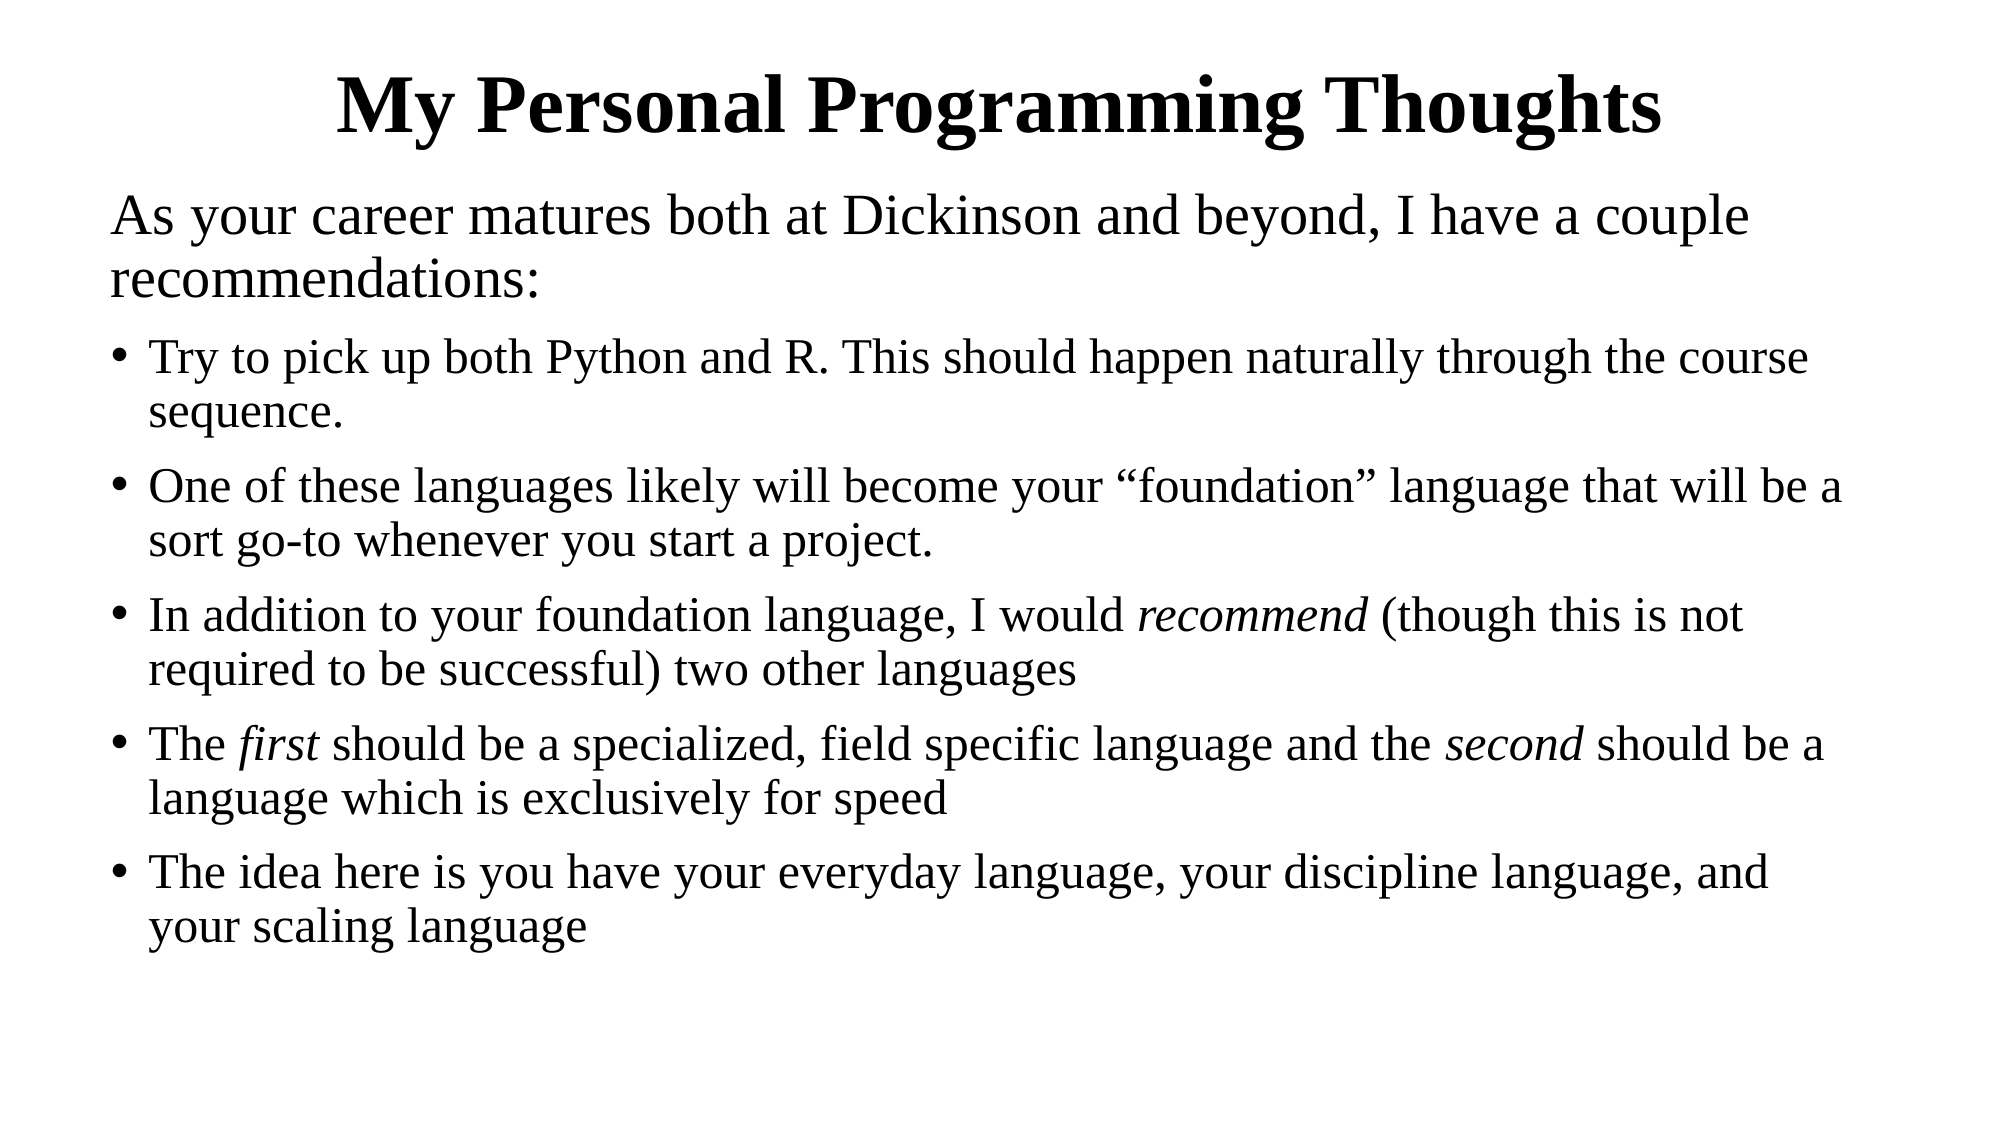

# My Personal Programming Thoughts
As your career matures both at Dickinson and beyond, I have a couple recommendations:
Try to pick up both Python and R. This should happen naturally through the course sequence.
One of these languages likely will become your “foundation” language that will be a sort go-to whenever you start a project.
In addition to your foundation language, I would recommend (though this is not required to be successful) two other languages
The first should be a specialized, field specific language and the second should be a language which is exclusively for speed
The idea here is you have your everyday language, your discipline language, and your scaling language